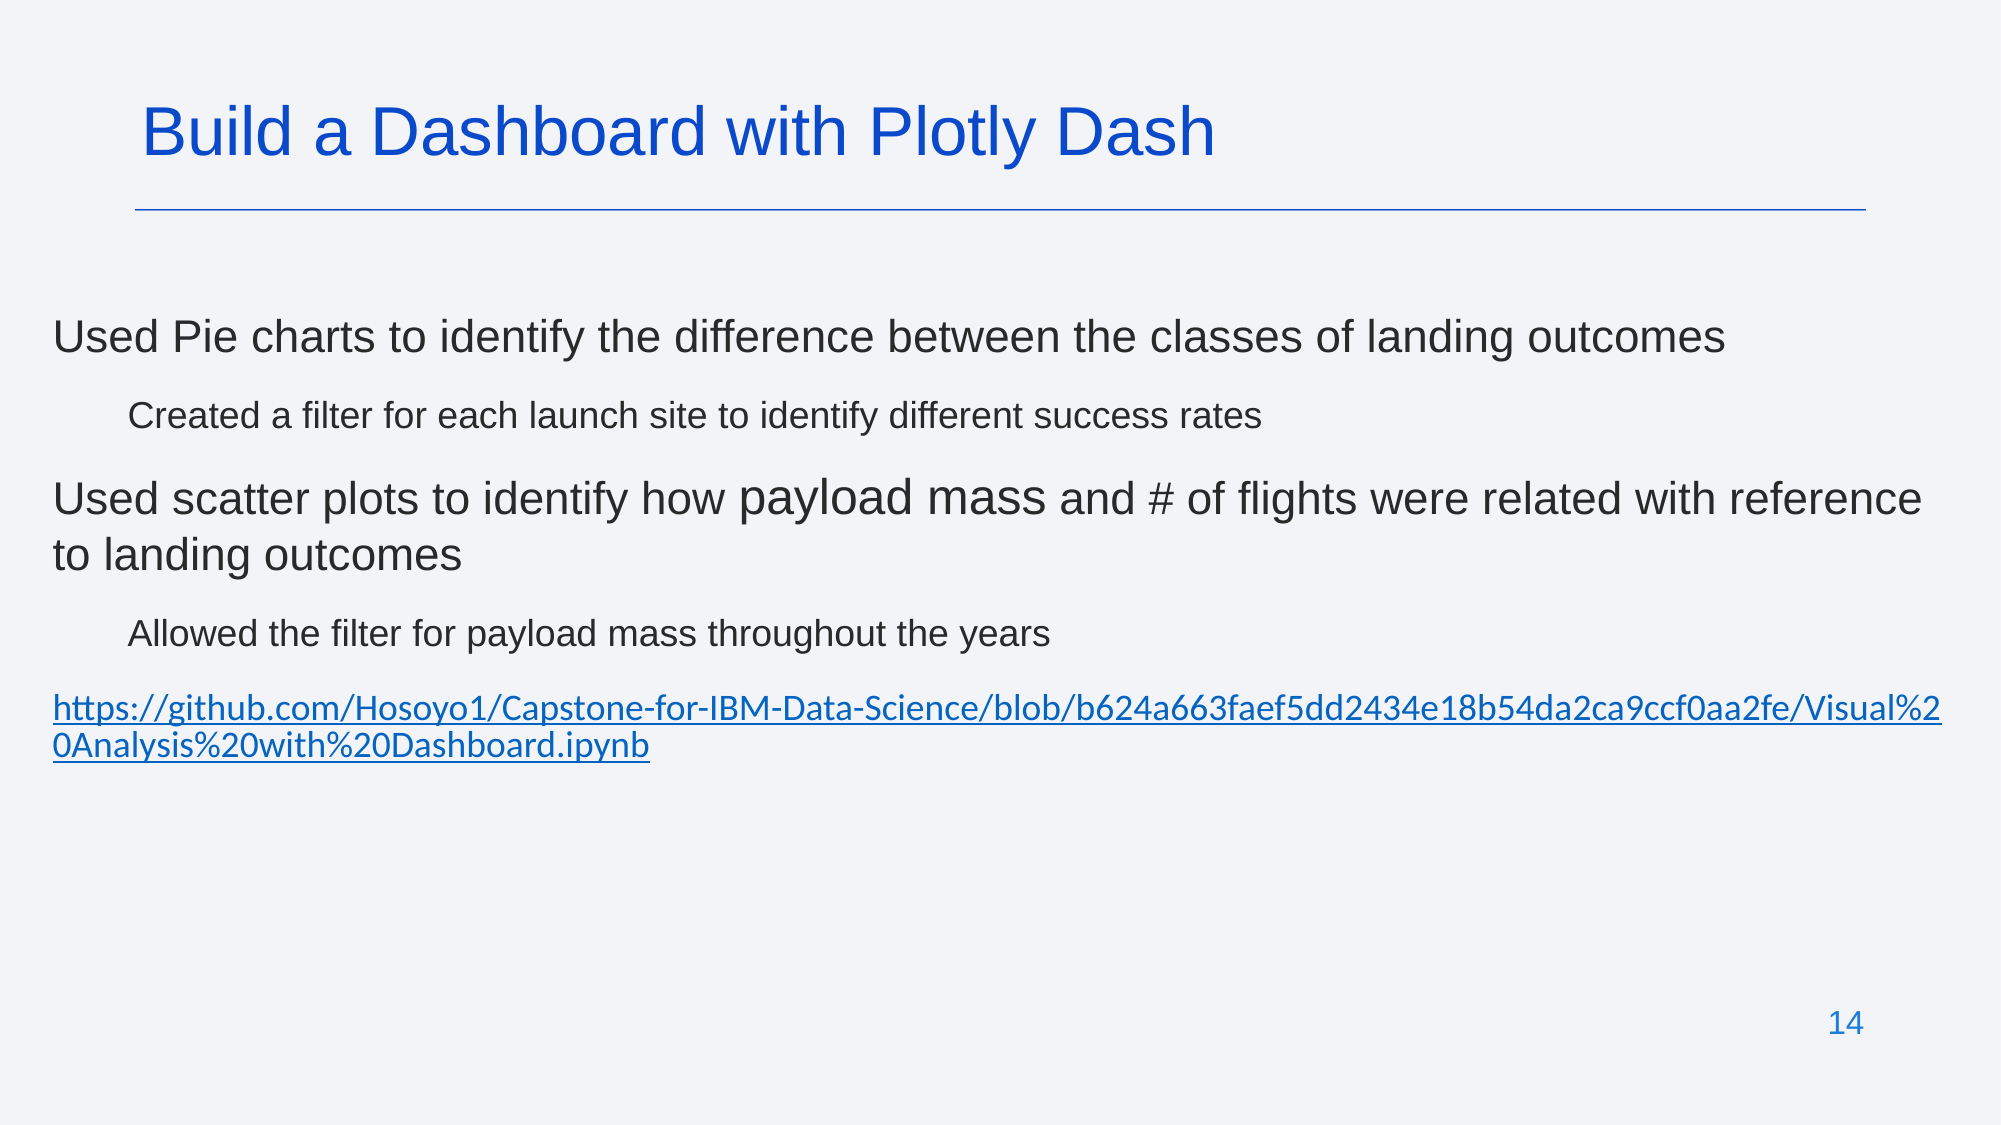

Build a Dashboard with Plotly Dash
Used Pie charts to identify the difference between the classes of landing outcomes
Created a filter for each launch site to identify different success rates
Used scatter plots to identify how payload mass and # of flights were related with reference to landing outcomes
Allowed the filter for payload mass throughout the years
https://github.com/Hosoyo1/Capstone-for-IBM-Data-Science/blob/b624a663faef5dd2434e18b54da2ca9ccf0aa2fe/Visual%20Analysis%20with%20Dashboard.ipynb

14